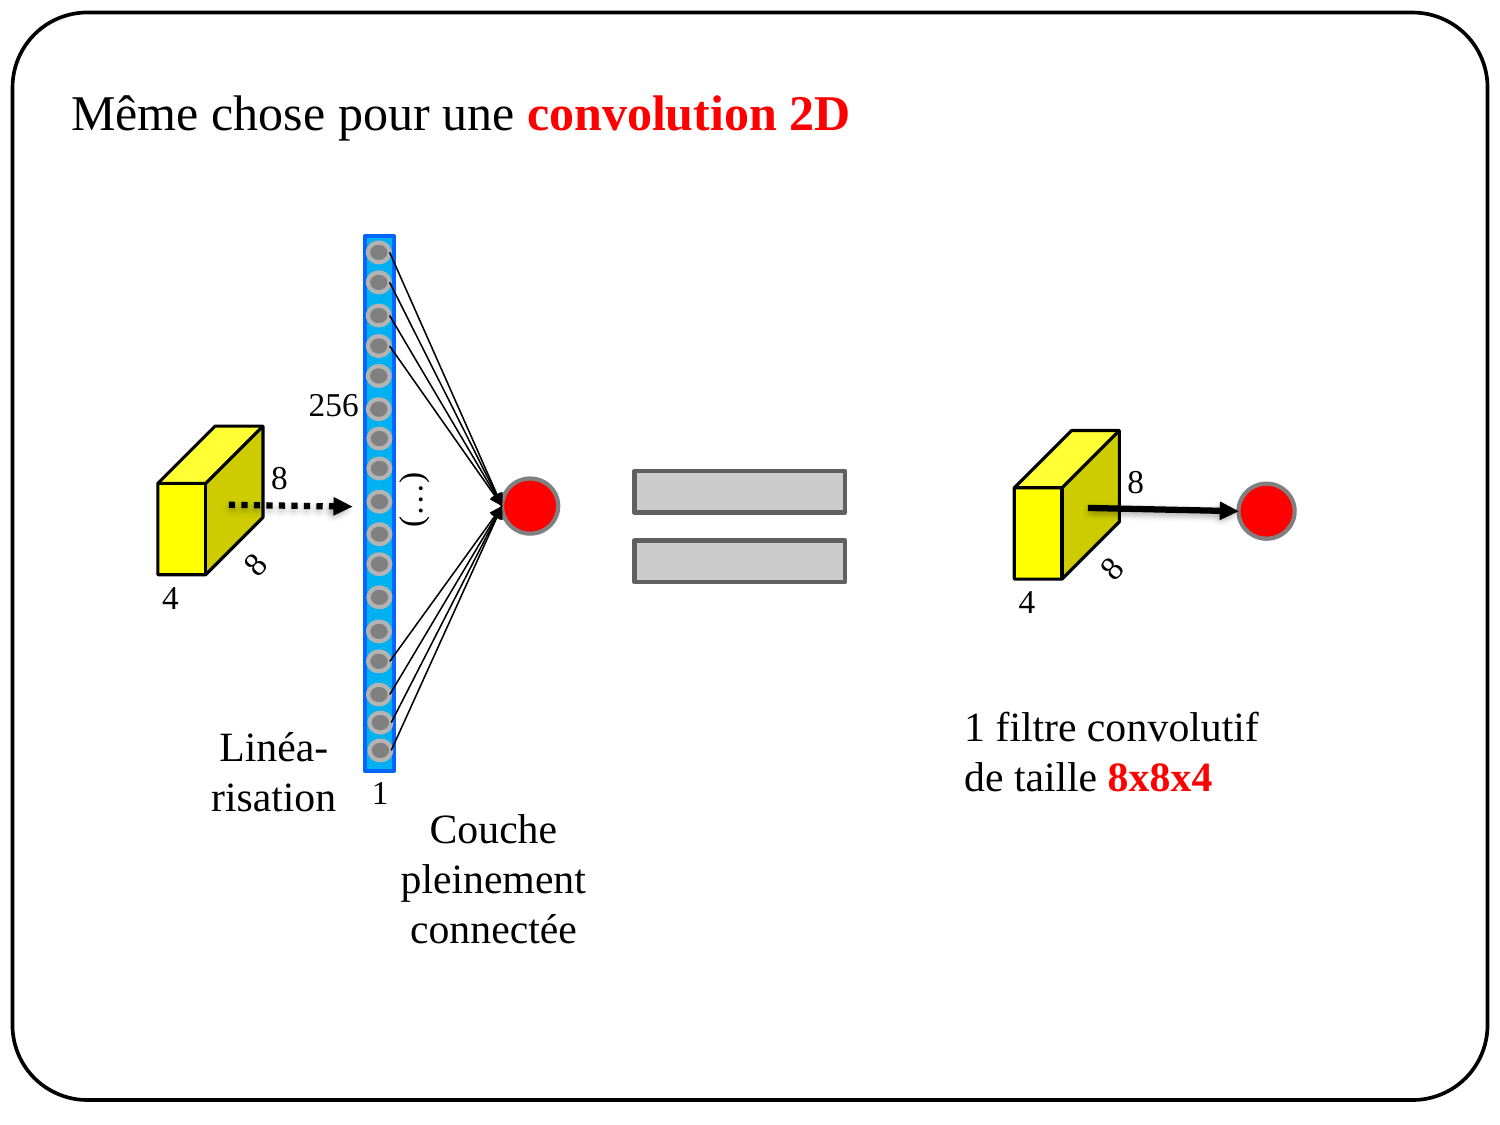

Même chose pour une convolution 2D

256

8
8

(…)

8
8

  4
  4

1 filtre convolutif
de taille 8x8x4
Linéa-
risation

1
Couche
pleinement
connectée